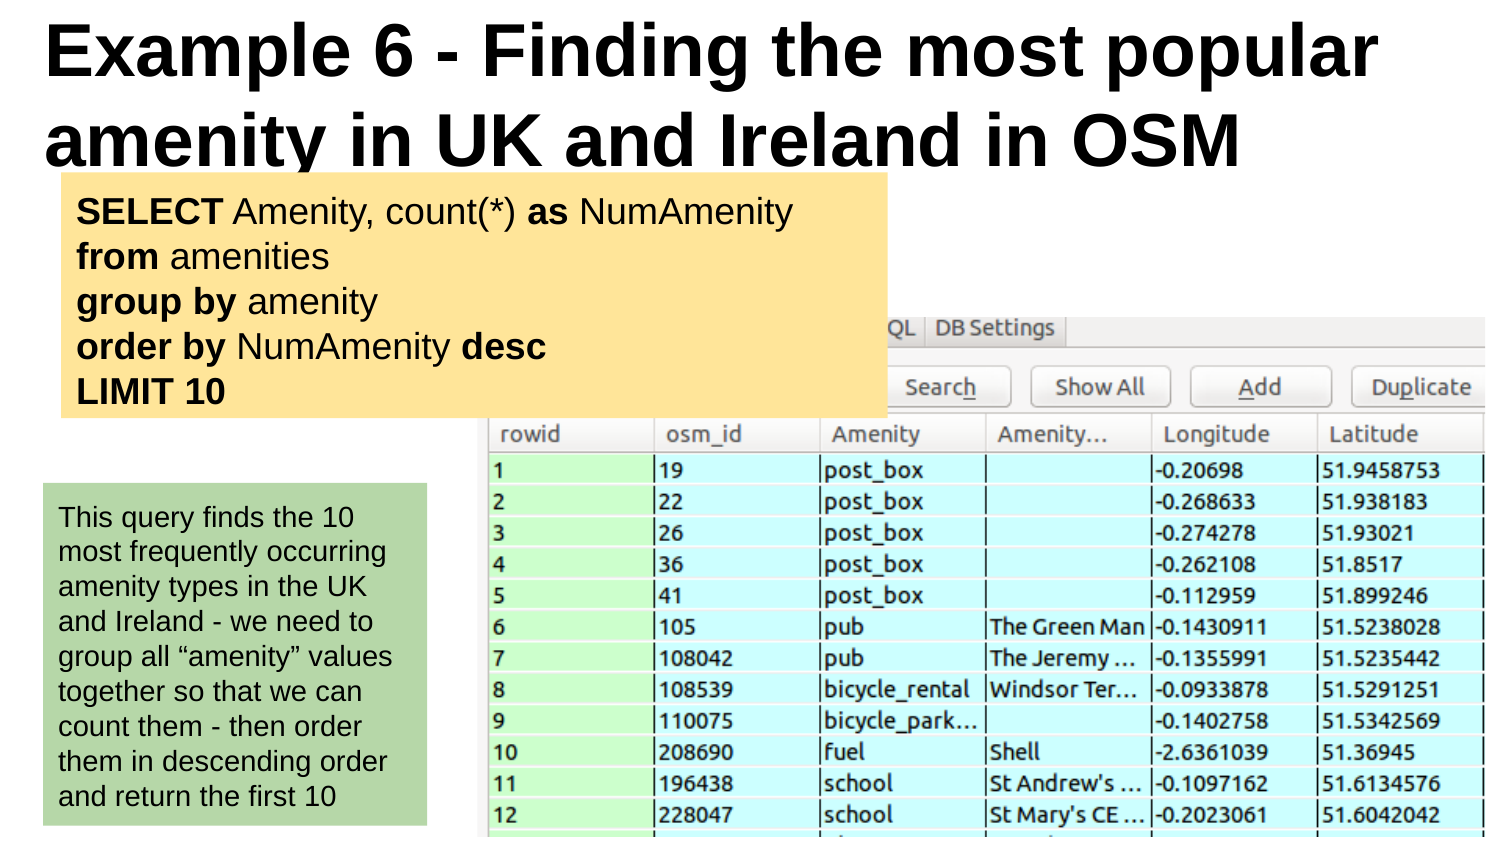

# Example 6 - Finding the most popular amenity in UK and Ireland in OSM
SELECT Amenity, count(*) as NumAmenity from amenities
group by amenity
order by NumAmenity desc
LIMIT 10

This query finds the 10 most frequently occurring amenity types in the UK and Ireland - we need to group all “amenity” values together so that we can count them - then order them in descending order and return the first 10